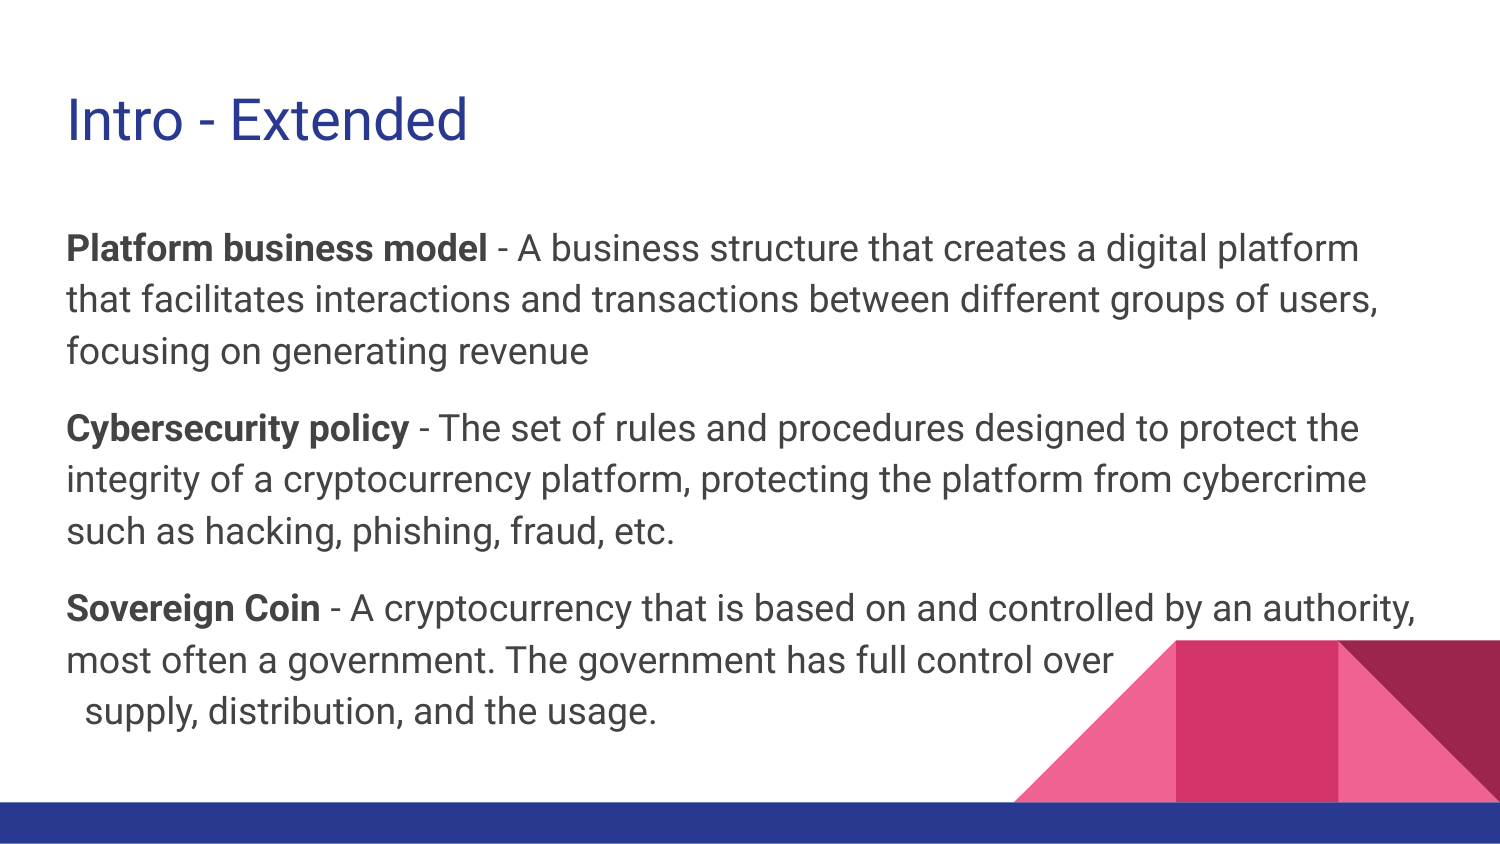

# Intro - Extended
Platform business model - A business structure that creates a digital platform that facilitates interactions and transactions between different groups of users, focusing on generating revenue
Cybersecurity policy - The set of rules and procedures designed to protect the integrity of a cryptocurrency platform, protecting the platform from cybercrime such as hacking, phishing, fraud, etc.
Sovereign Coin - A cryptocurrency that is based on and controlled by an authority, most often a government. The government has full control over                                     supply, distribution, and the usage.